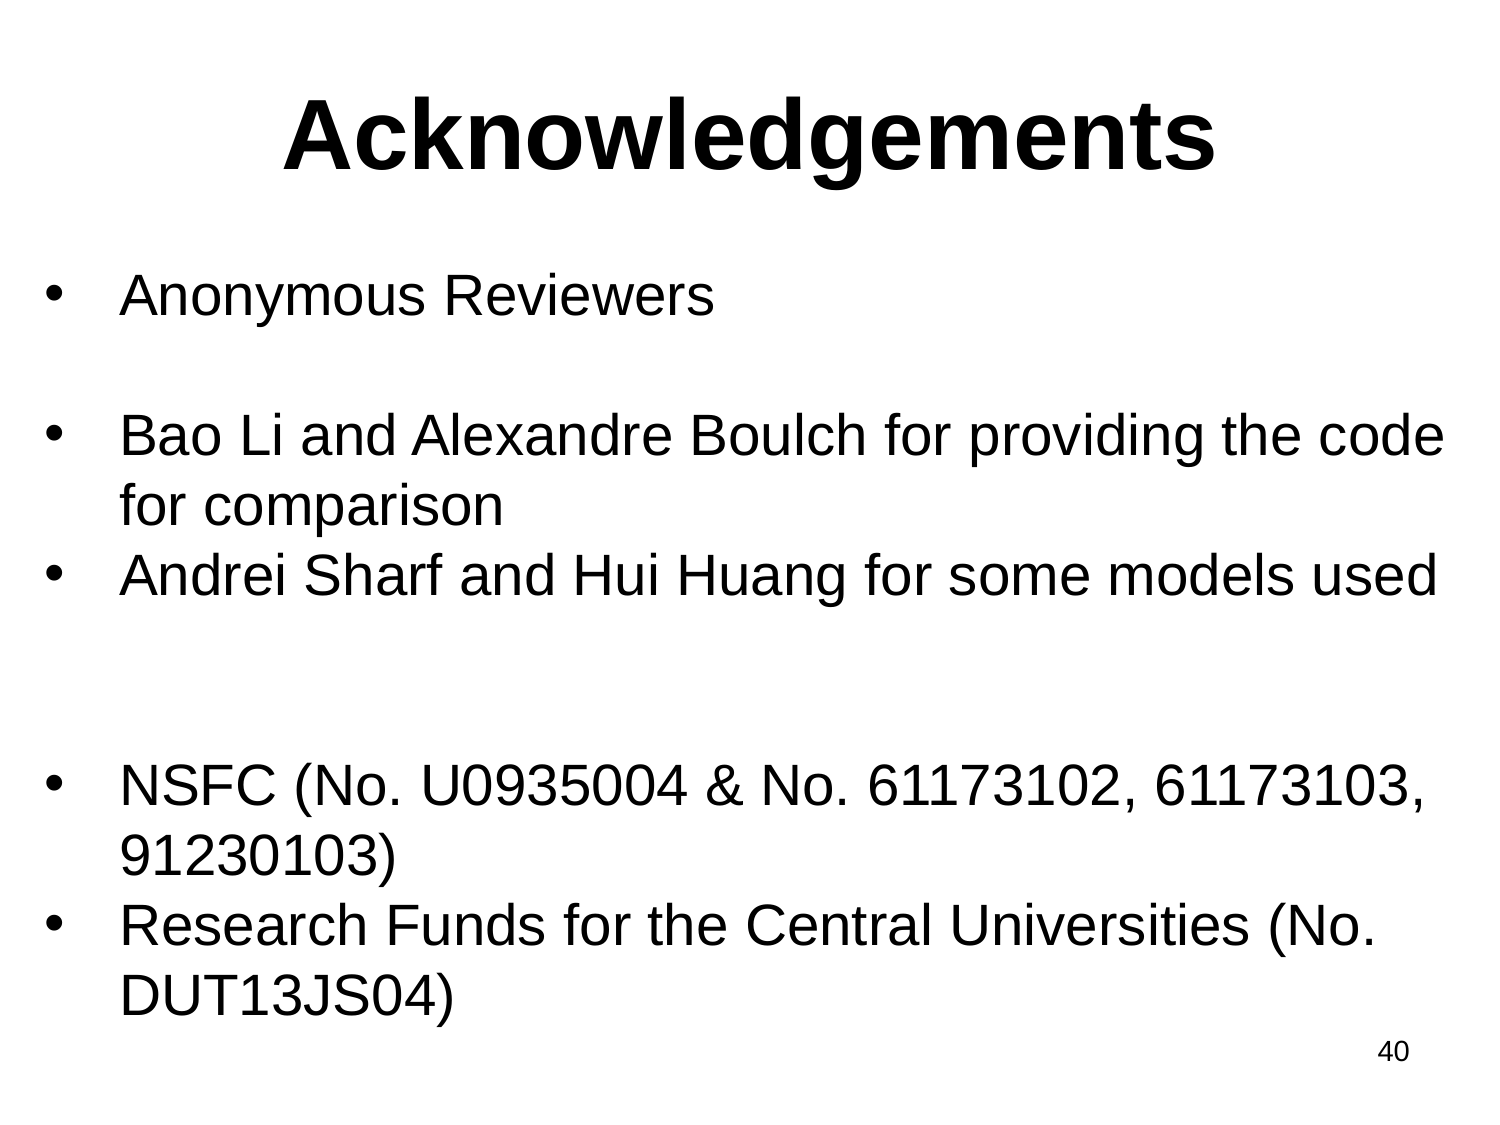

Acknowledgements
Anonymous Reviewers

Bao Li and Alexandre Boulch for providing the code for comparison
Andrei Sharf and Hui Huang for some models used

NSFC (No. U0935004 & No. 61173102, 61173103, 91230103)
Research Funds for the Central Universities (No. DUT13JS04)
40